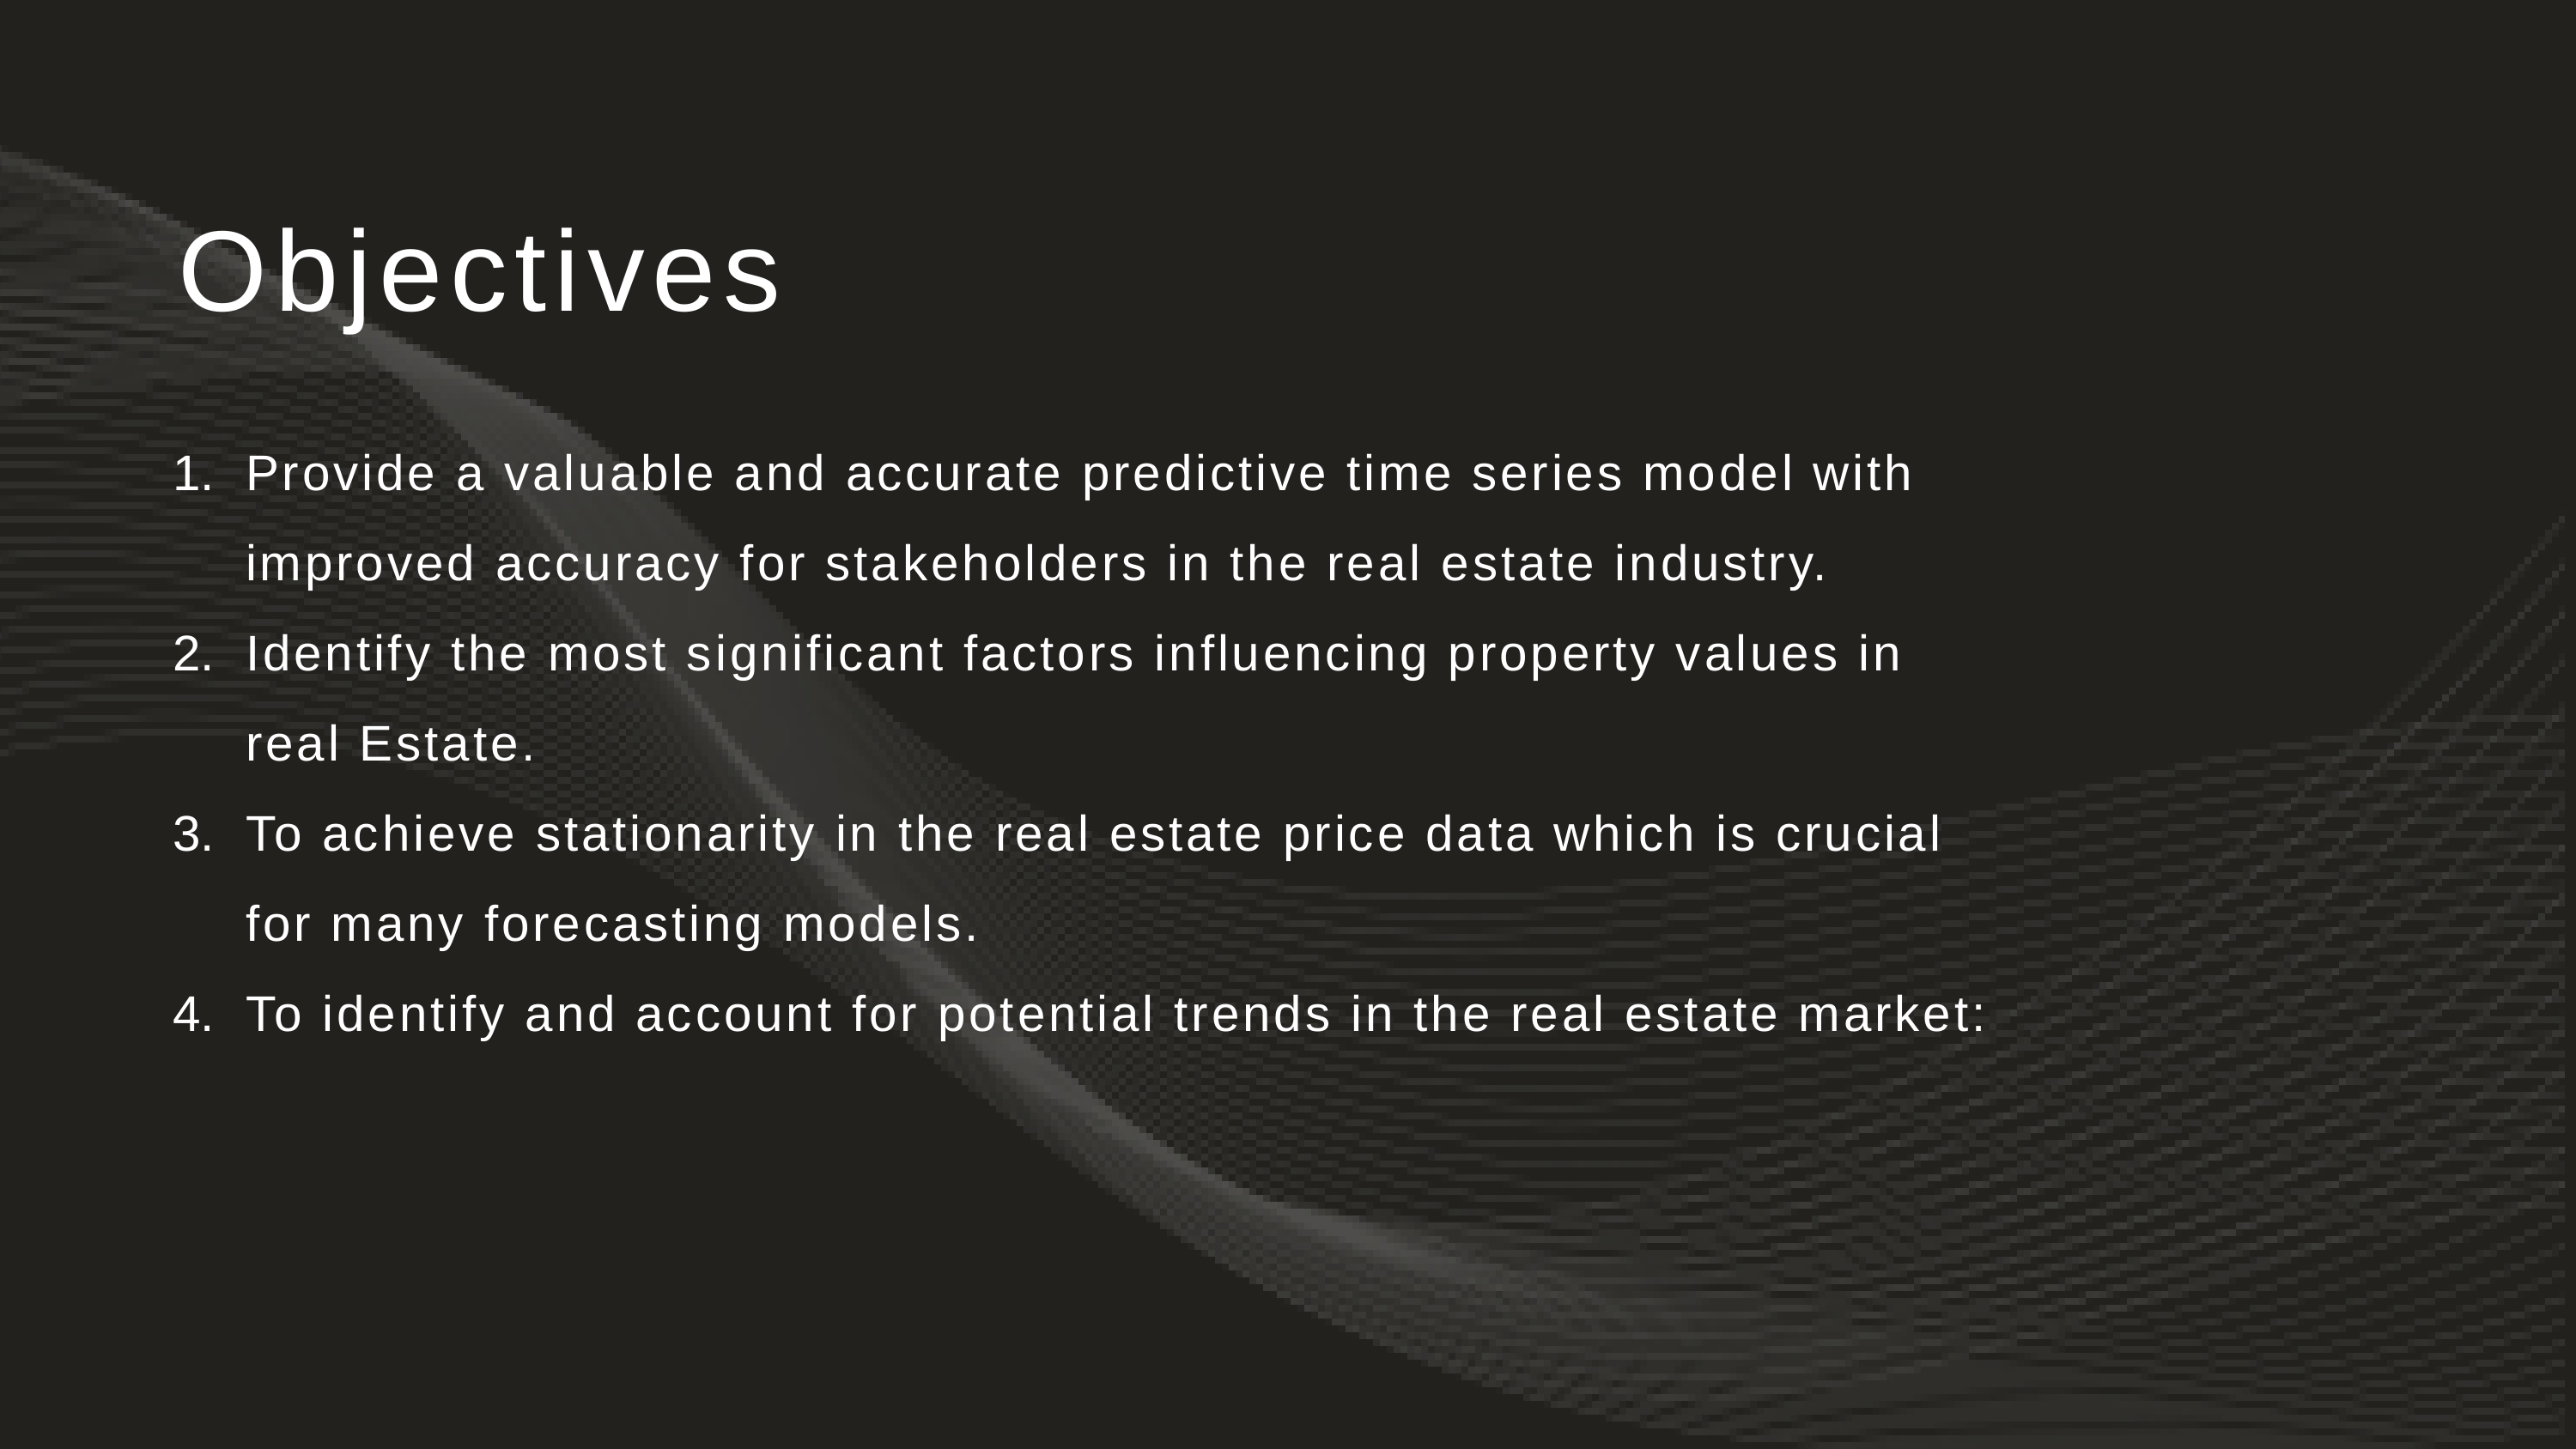

Objectives
Provide a valuable and accurate predictive time series model with improved accuracy for stakeholders in the real estate industry.
Identify the most significant factors influencing property values in real Estate.
To achieve stationarity in the real estate price data which is crucial for many forecasting models.
To identify and account for potential trends in the real estate market: